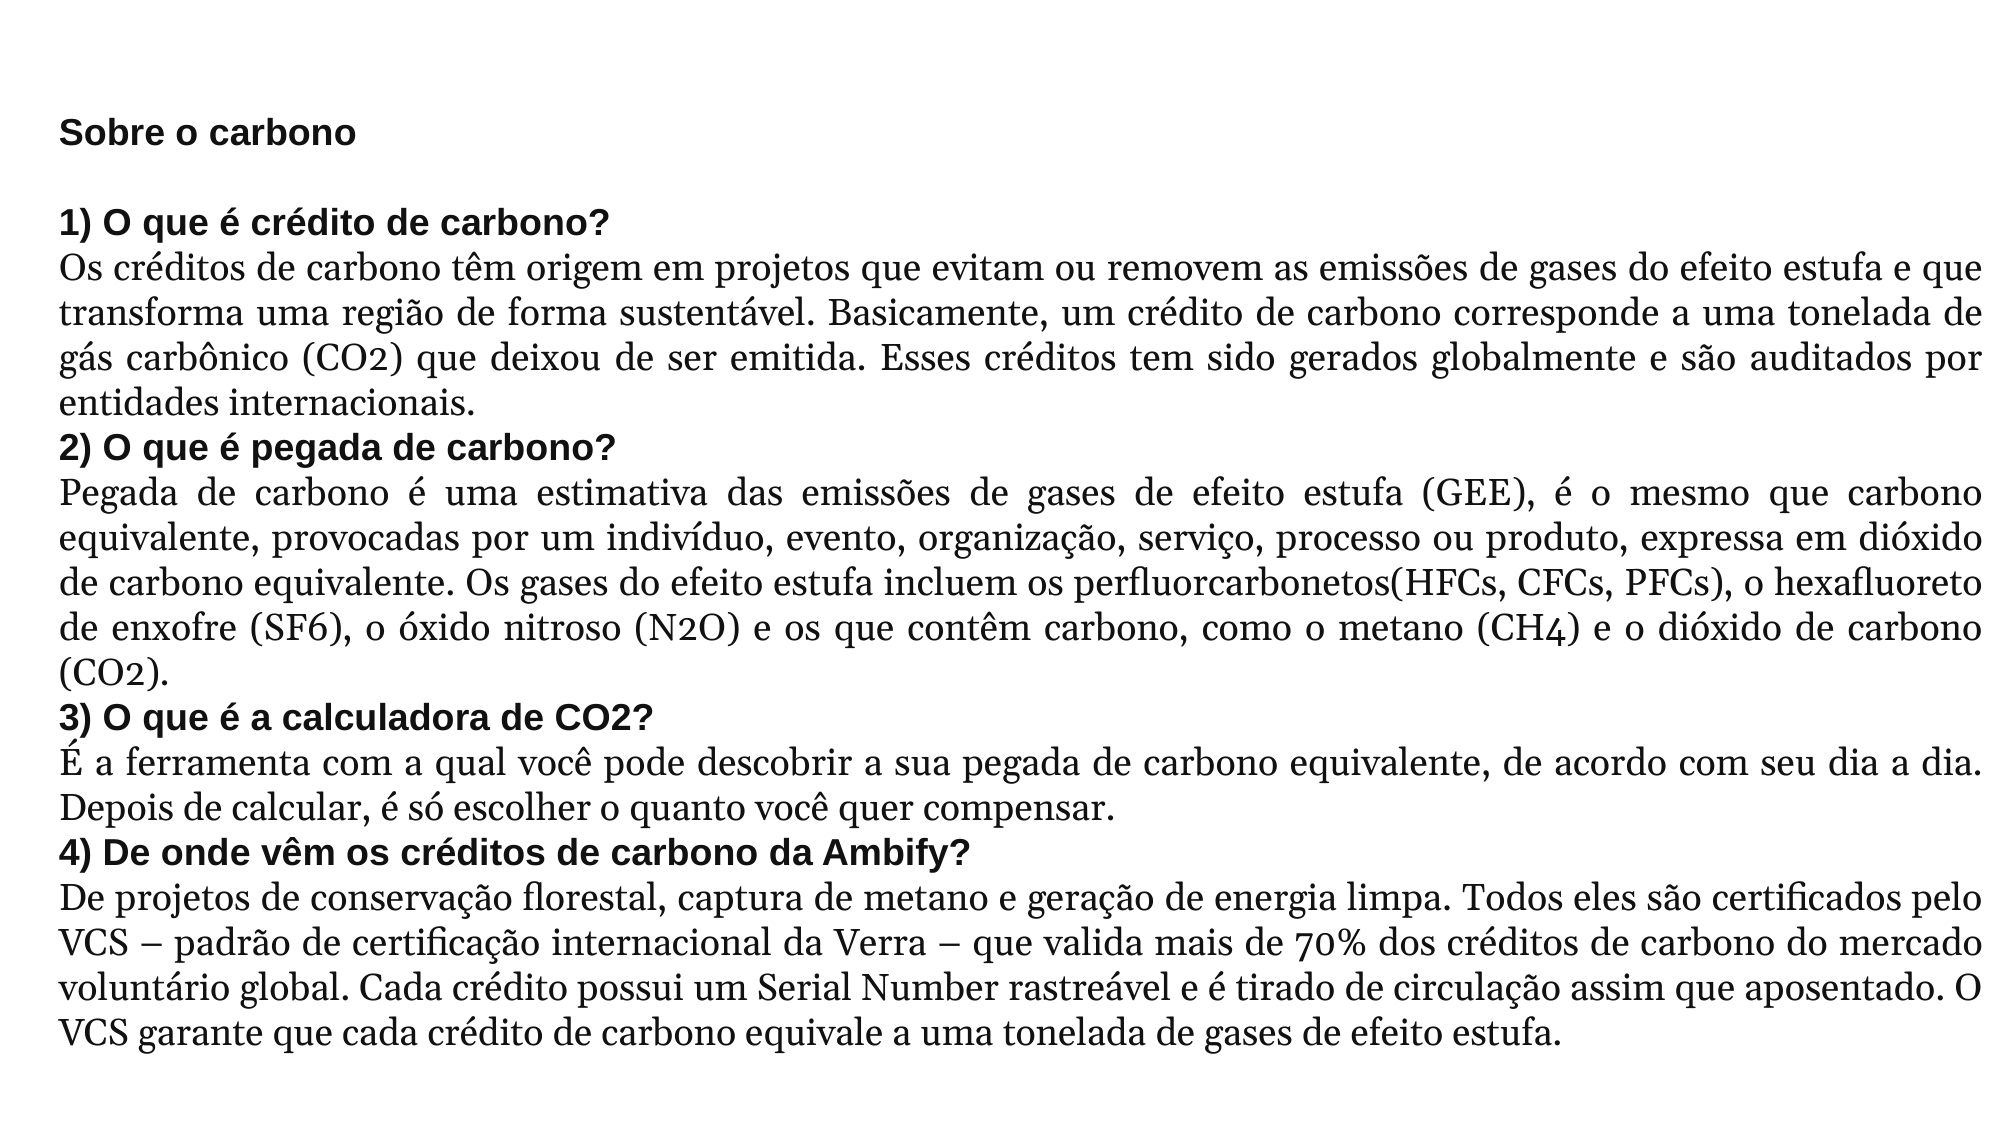

Sobre o carbono

1) O que é crédito de carbono?
Os créditos de carbono têm origem em projetos que evitam ou removem as emissões de gases do efeito estufa e que transforma uma região de forma sustentável. Basicamente, um crédito de carbono corresponde a uma tonelada de gás carbônico (CO2) que deixou de ser emitida. Esses créditos tem sido gerados globalmente e são auditados por entidades internacionais.
2) O que é pegada de carbono?
Pegada de carbono é uma estimativa das emissões de gases de efeito estufa (GEE), é o mesmo que carbono equivalente, provocadas por um indivíduo, evento, organização, serviço, processo ou produto, expressa em dióxido de carbono equivalente. Os gases do efeito estufa incluem os perfluorcarbonetos(HFCs, CFCs, PFCs), o hexafluoreto de enxofre (SF6), o óxido nitroso (N2O) e os que contêm carbono, como o metano (CH4) e o dióxido de carbono (CO2).
3) O que é a calculadora de CO2?
É a ferramenta com a qual você pode descobrir a sua pegada de carbono equivalente, de acordo com seu dia a dia. Depois de calcular, é só escolher o quanto você quer compensar.
4) De onde vêm os créditos de carbono da Ambify?
De projetos de conservação florestal, captura de metano e geração de energia limpa. Todos eles são certificados pelo VCS – padrão de certificação internacional da Verra – que valida mais de 70% dos créditos de carbono do mercado voluntário global. Cada crédito possui um Serial Number rastreável e é tirado de circulação assim que aposentado. O VCS garante que cada crédito de carbono equivale a uma tonelada de gases de efeito estufa.